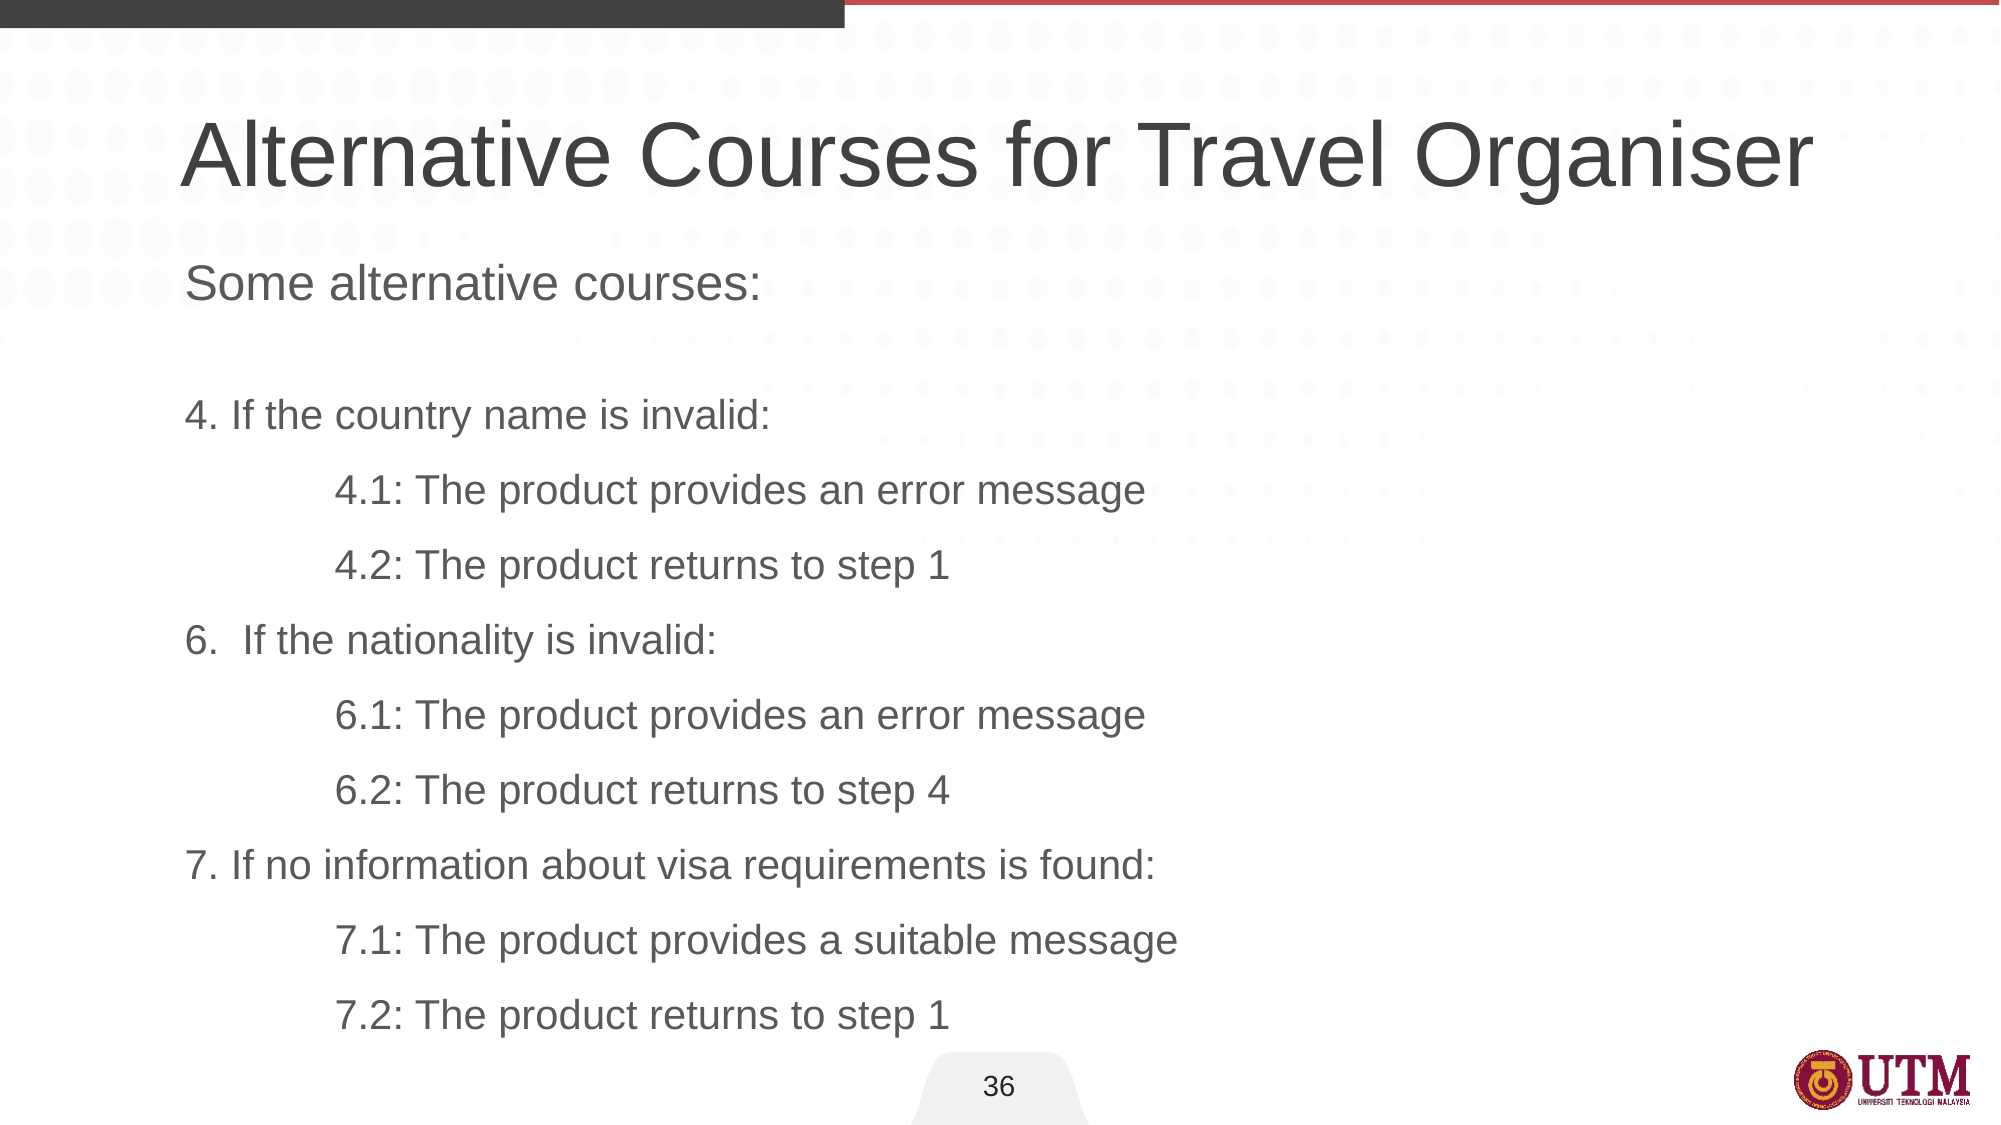

Alternative Courses for Travel Organiser
Some alternative courses:

4. If the country name is invalid:
	4.1: The product provides an error message
	4.2: The product returns to step 1
6.  If the nationality is invalid:
	6.1: The product provides an error message
	6.2: The product returns to step 4
7. If no information about visa requirements is found:
	7.1: The product provides a suitable message
	7.2: The product returns to step 1
36